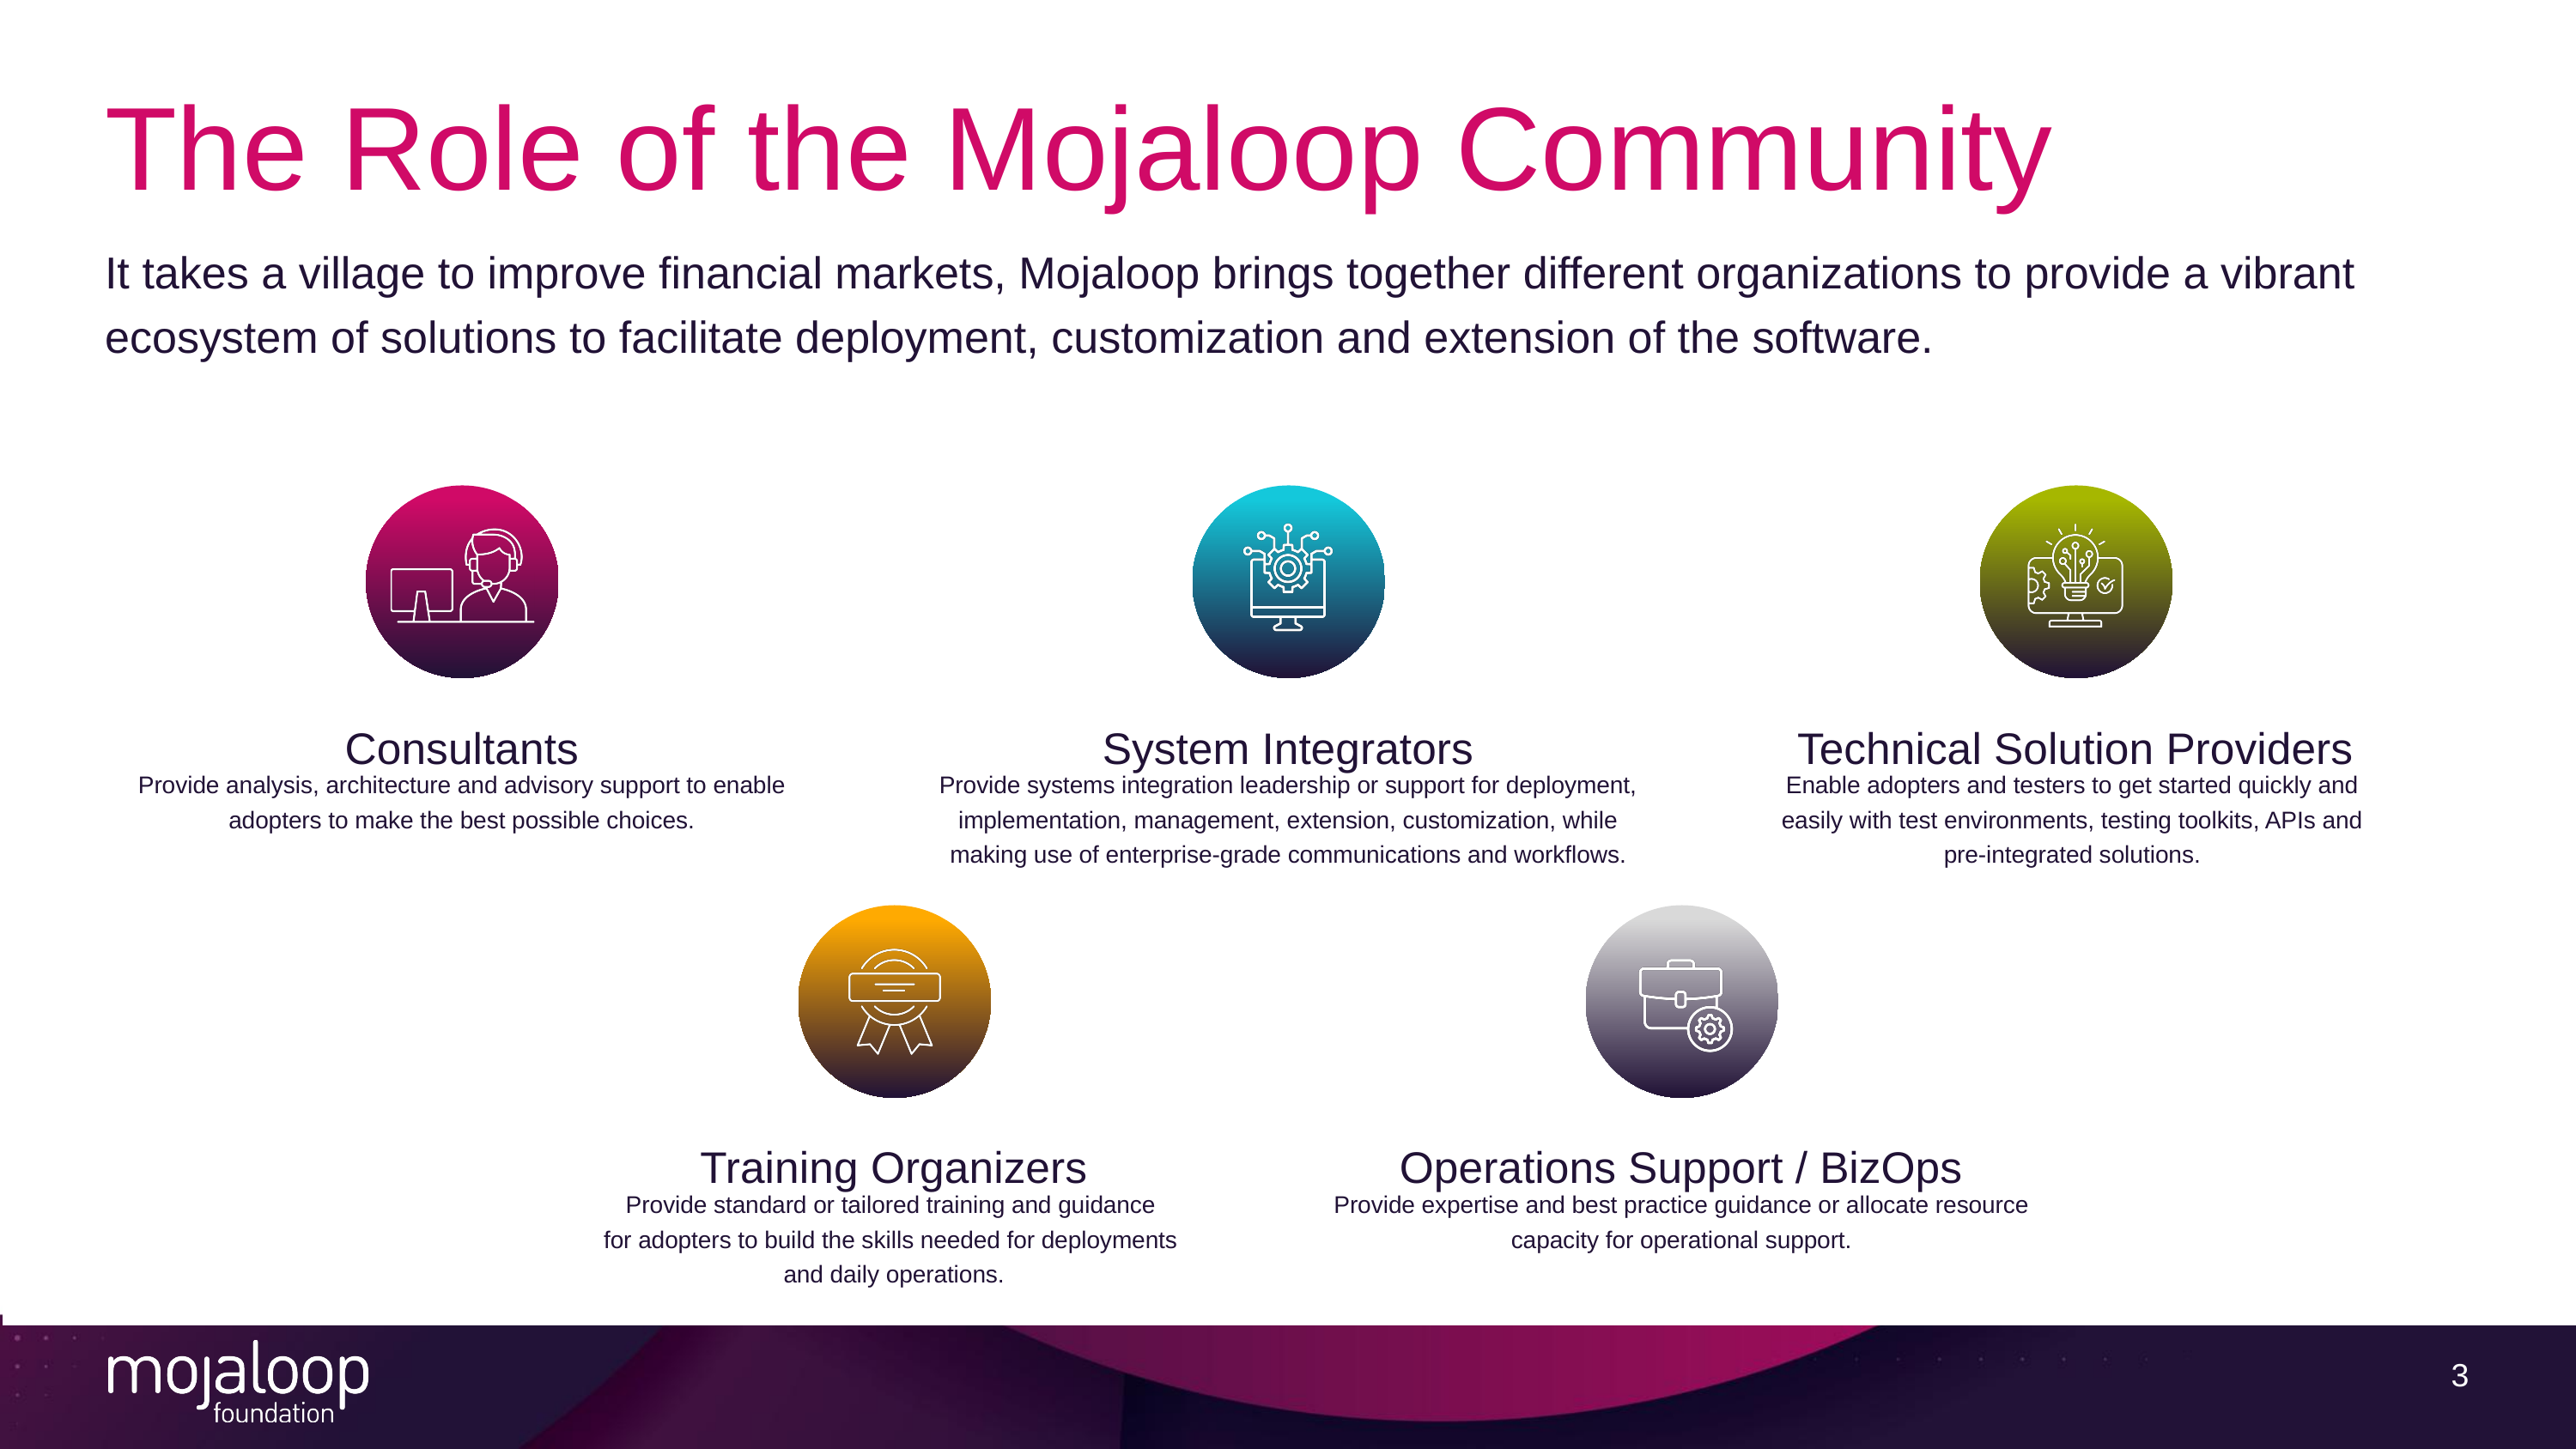

The Role of the Mojaloop Community

It takes a village to improve financial markets, Mojaloop brings together different organizations to provide a vibrant ecosystem of solutions to facilitate deployment, customization and extension of the software.

Consultants

System Integrators

Technical Solution Providers

Provide analysis, architecture and advisory support to enable adopters to make the best possible choices.

Provide systems integration leadership or support for deployment, implementation, management, extension, customization, while making use of enterprise-grade communications and workflows.

Enable adopters and testers to get started quickly and
easily with test environments, testing toolkits, APIs and
pre-integrated solutions.

Training Organizers

Operations Support / BizOps

Provide standard or tailored training and guidance
for adopters to build the skills needed for deployments
and daily operations.

Provide expertise and best practice guidance or allocate resource capacity for operational support.

3